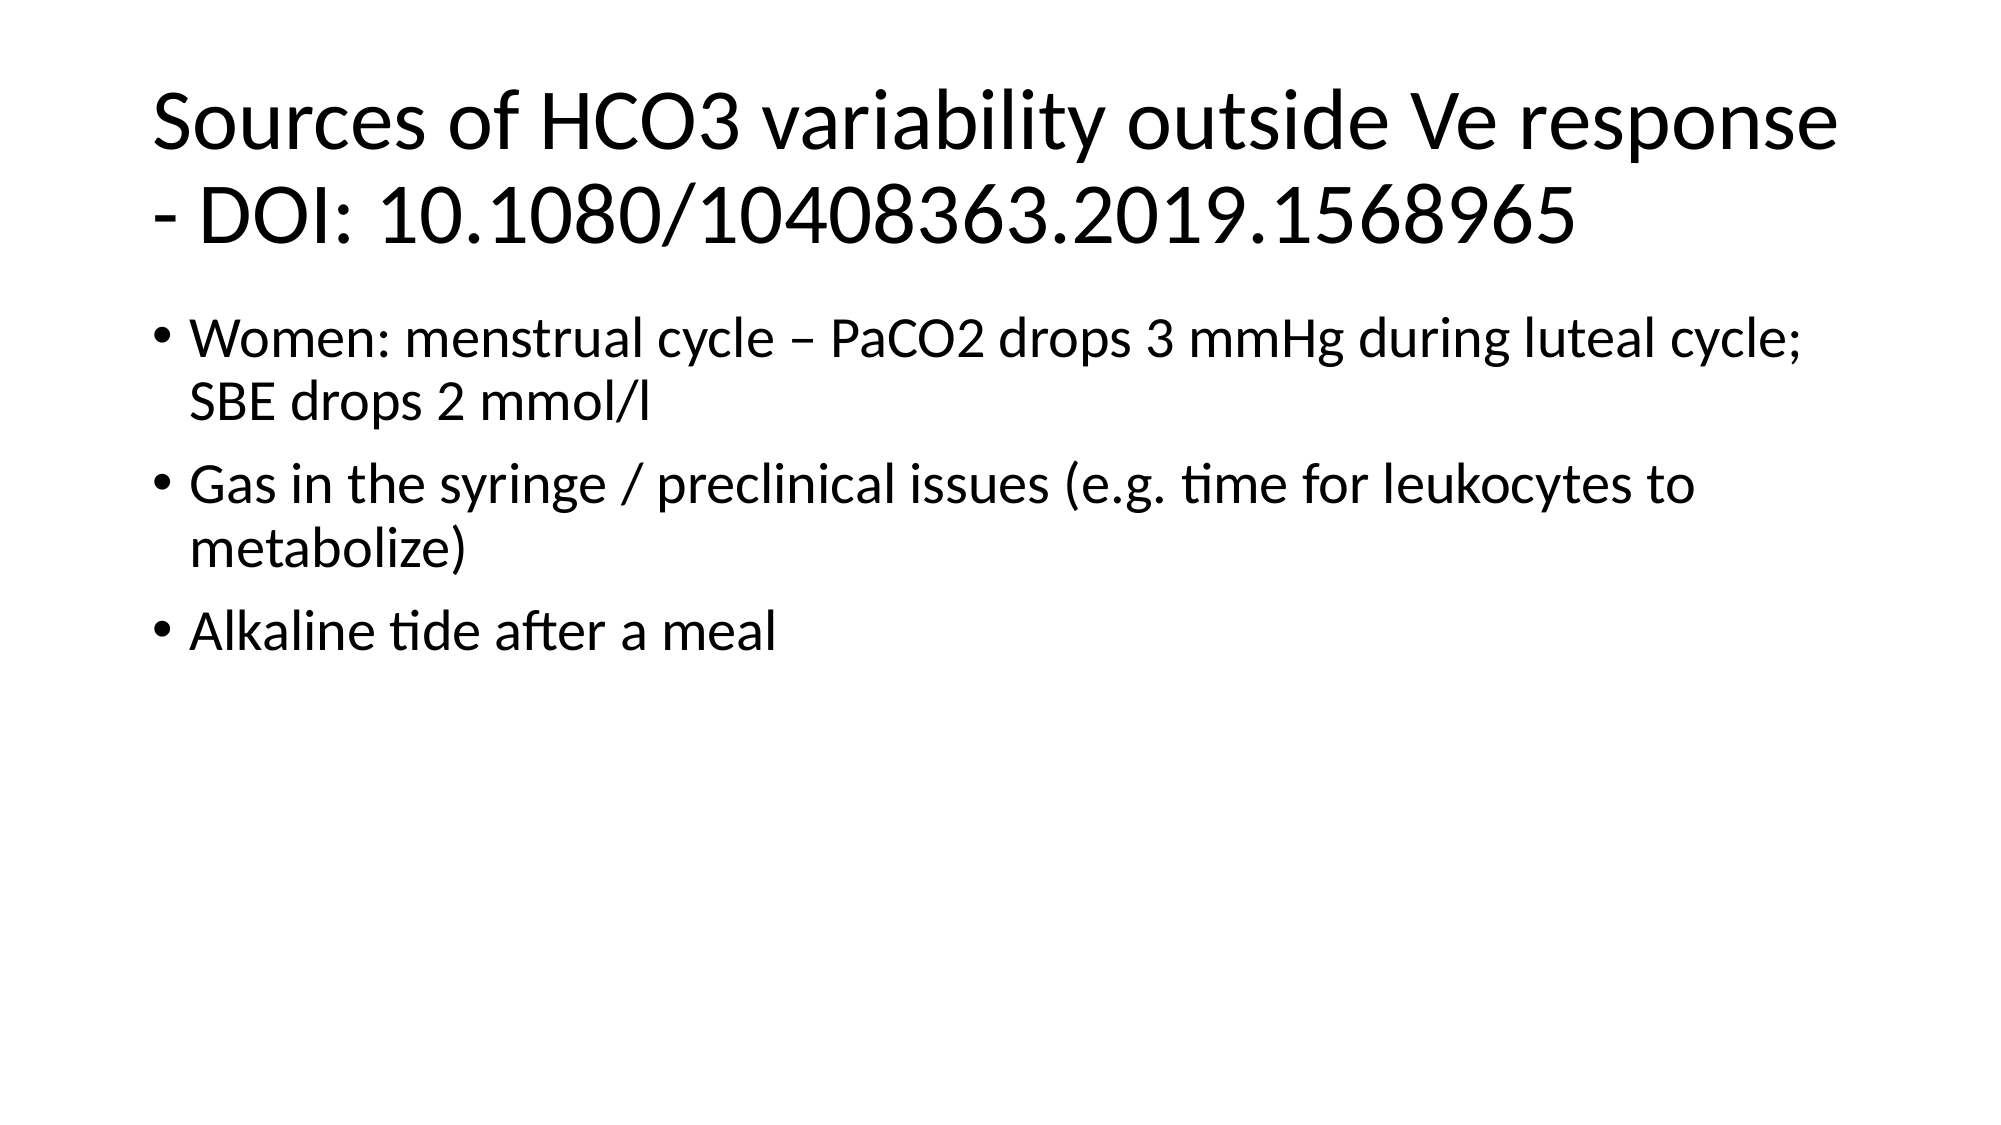

# Sources of HCO3 variability outside Ve response - DOI: 10.1080/10408363.2019.1568965
Women: menstrual cycle – PaCO2 drops 3 mmHg during luteal cycle; SBE drops 2 mmol/l
Gas in the syringe / preclinical issues (e.g. time for leukocytes to metabolize)
Alkaline tide after a meal